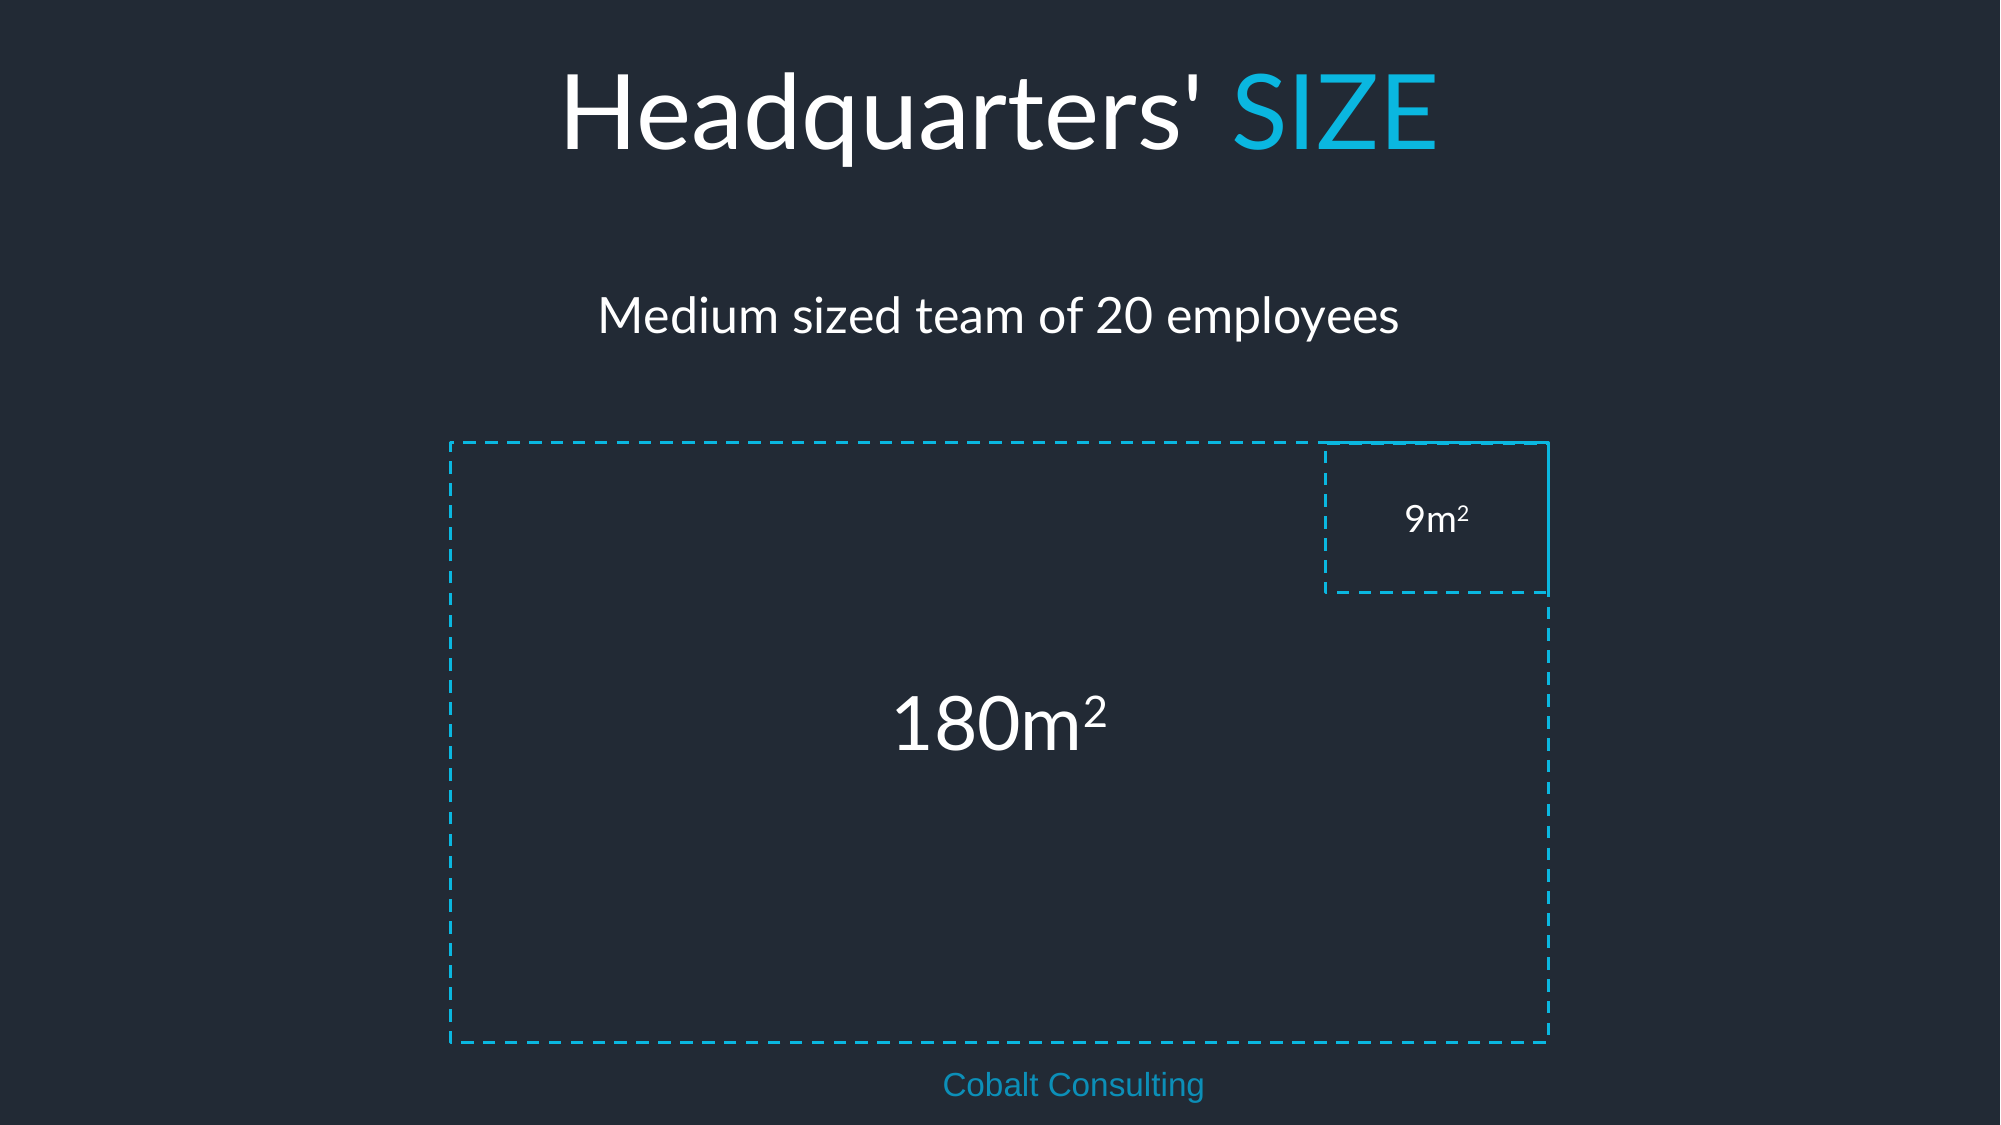

Headquarters' SIZE
Medium sized team of 20 employees

180m2

9m2

	Cobalt Consulting